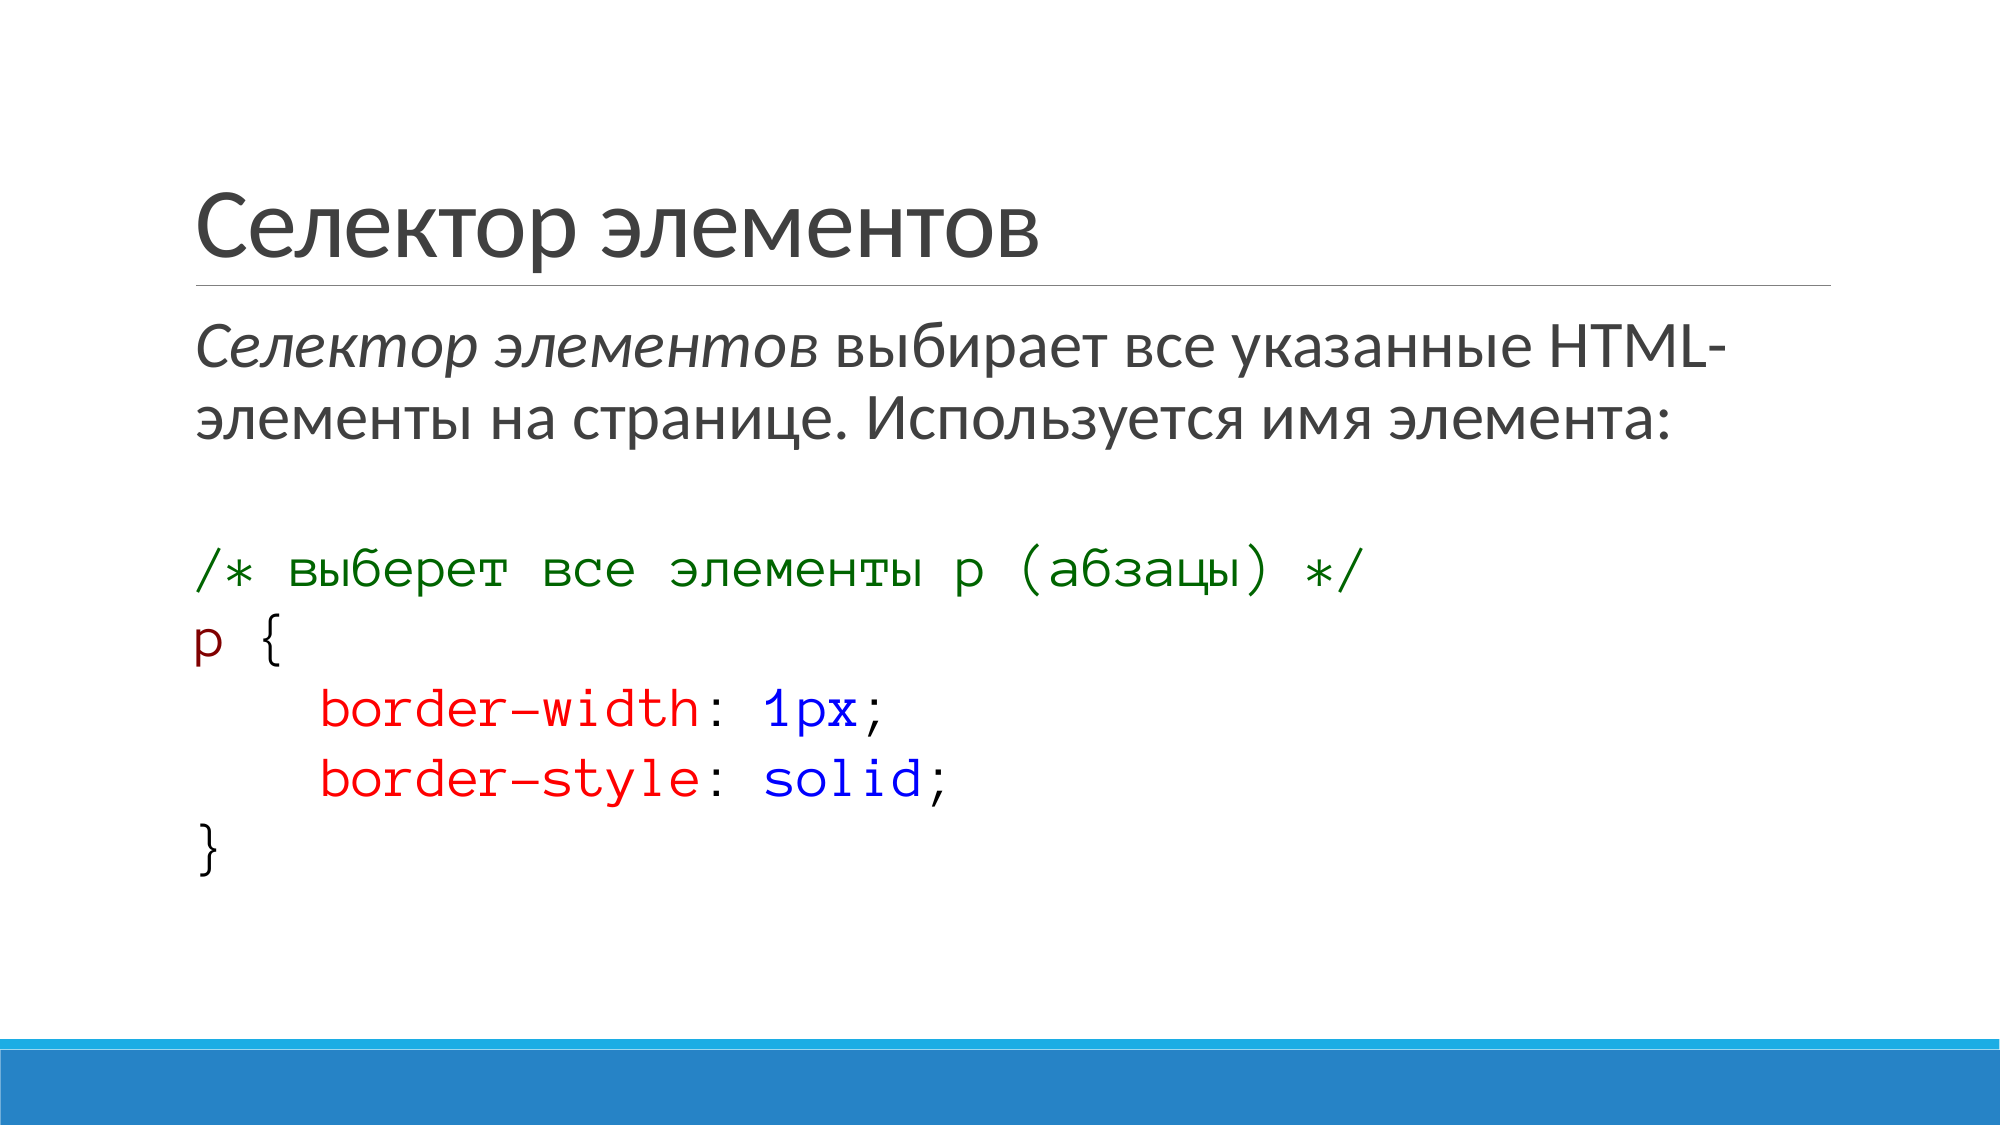

# Селектор элементов
Селектор элементов выбирает все указанные HTML- элементы на странице. Используется имя элемента:

/* выберет все элементы p (абзацы) */
p {
    border-width: 1px;
    border-style: solid;
}